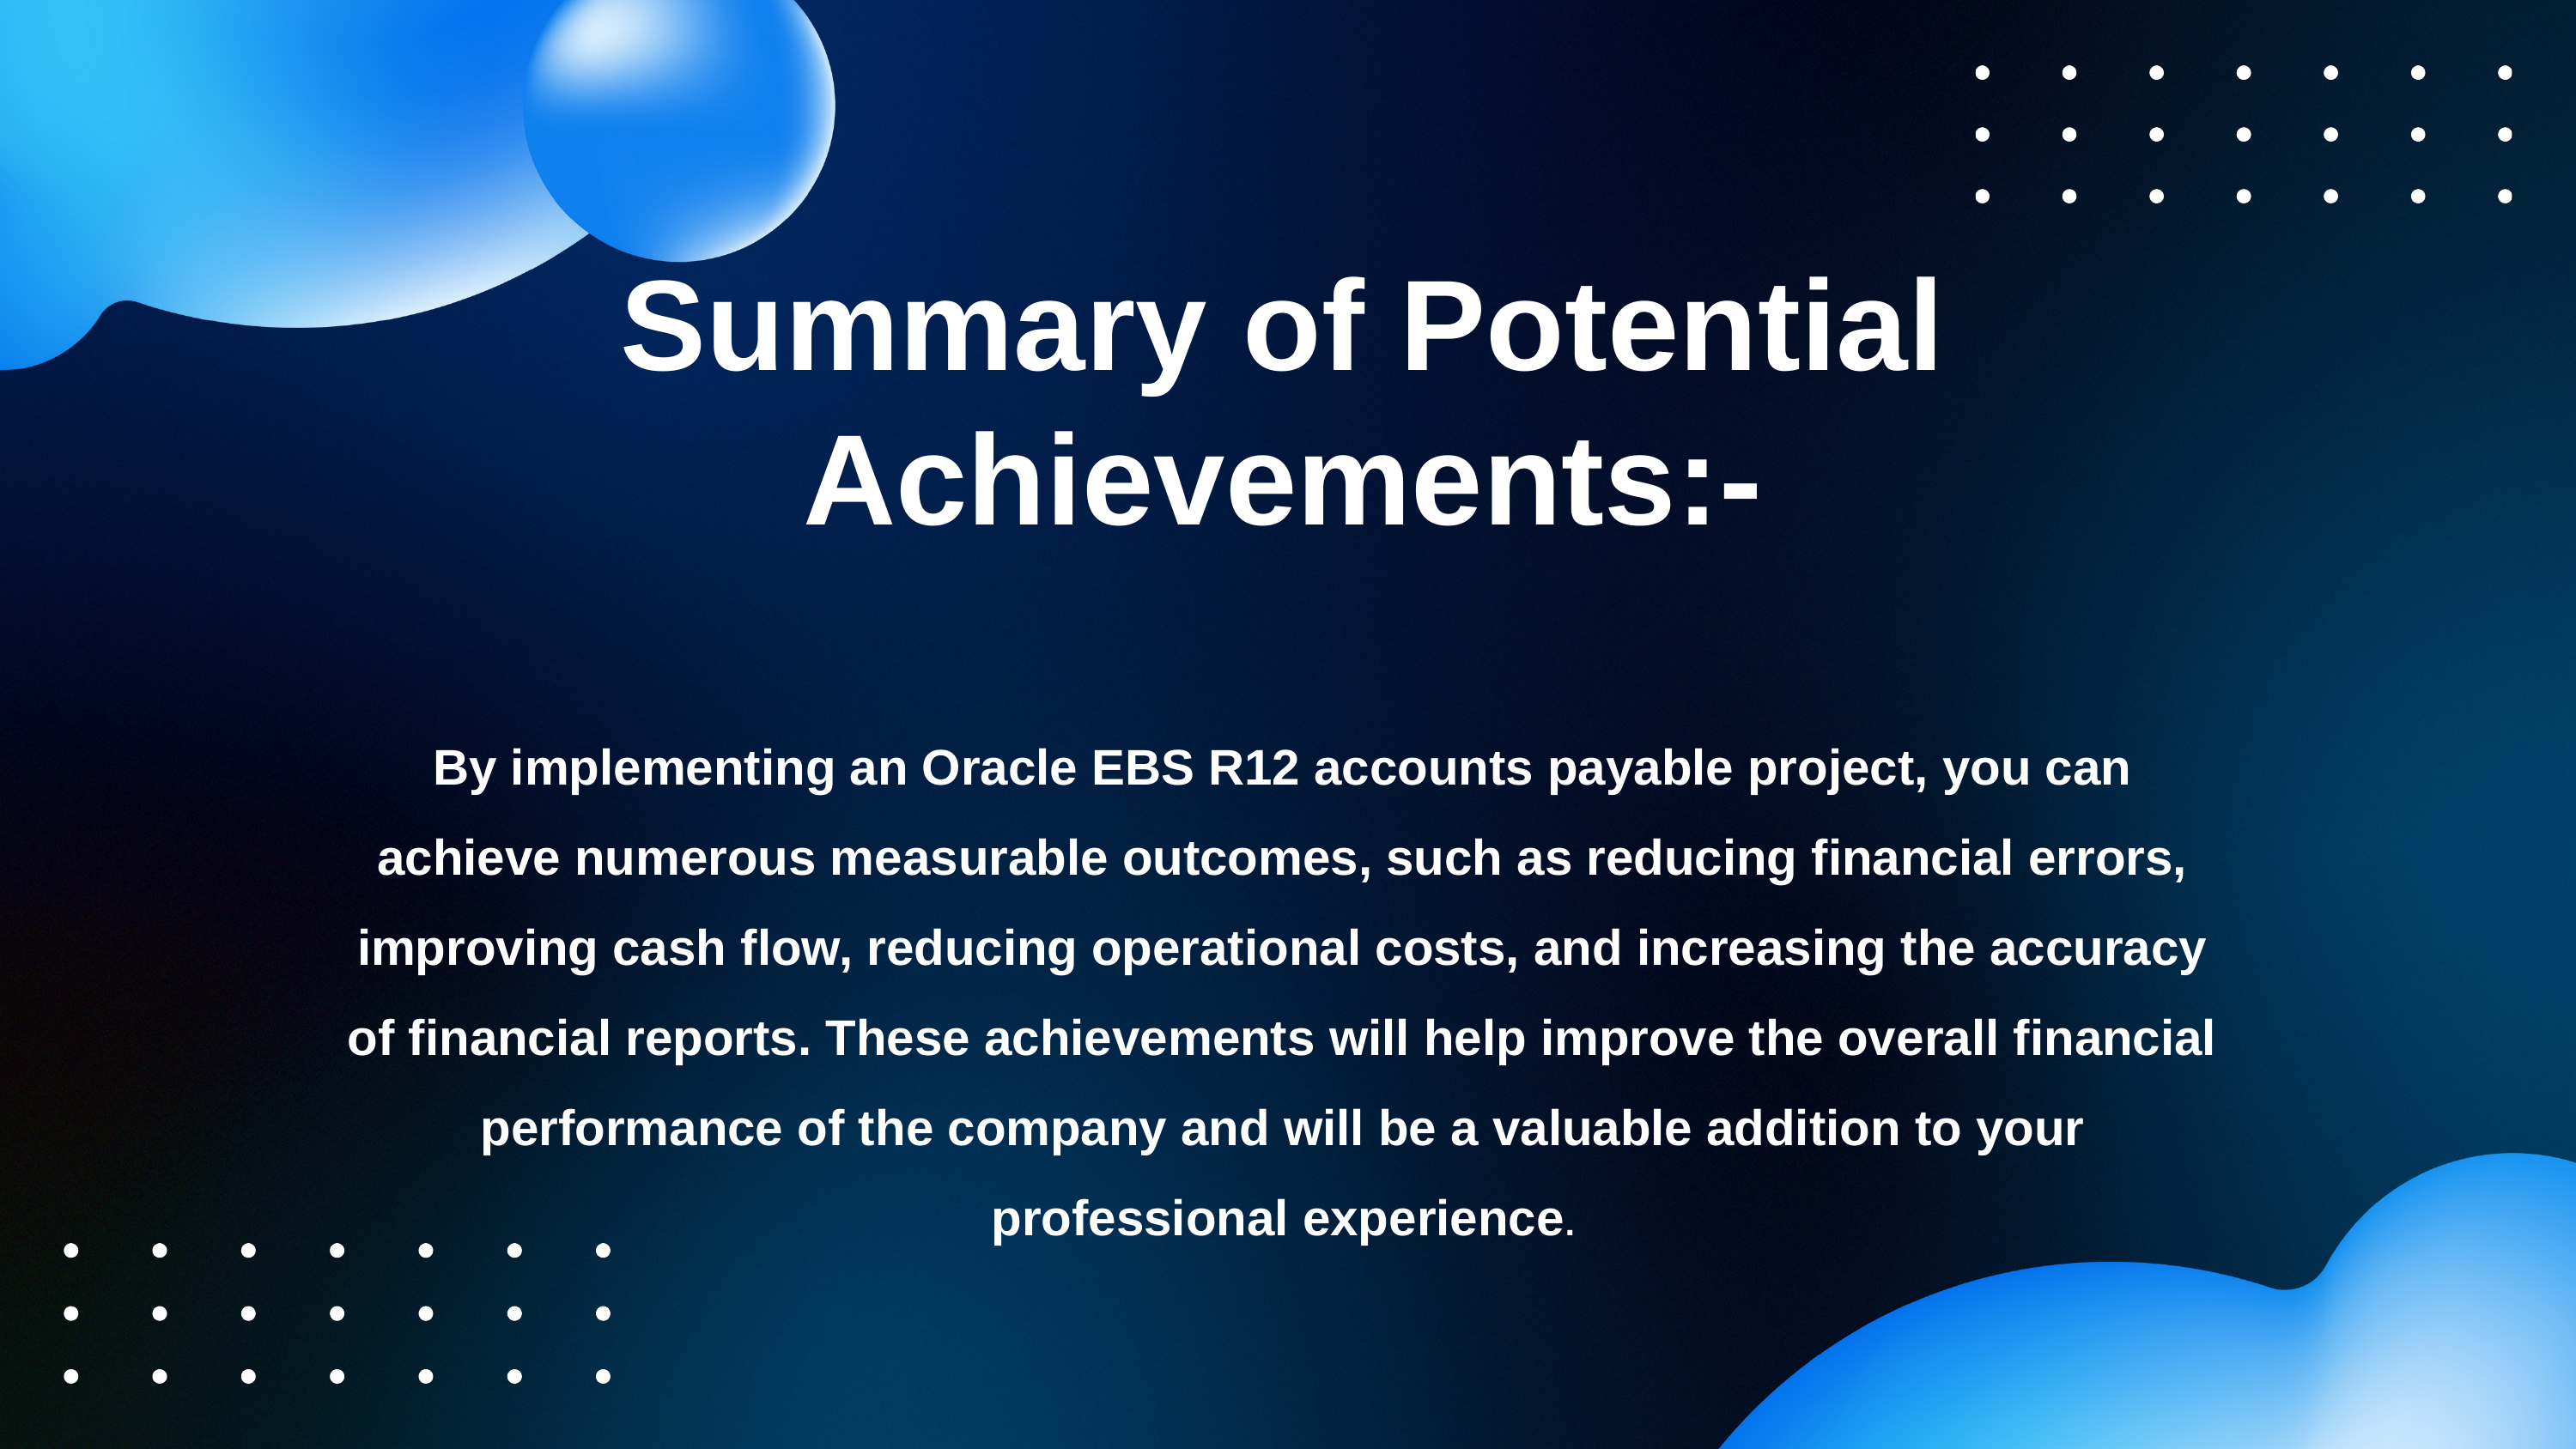

Summary of Potential Achievements:-

By implementing an Oracle EBS R12 accounts payable project, you can achieve numerous measurable outcomes, such as reducing financial errors, improving cash flow, reducing operational costs, and increasing the accuracy of financial reports. These achievements will help improve the overall financial performance of the company and will be a valuable addition to your professional experience.